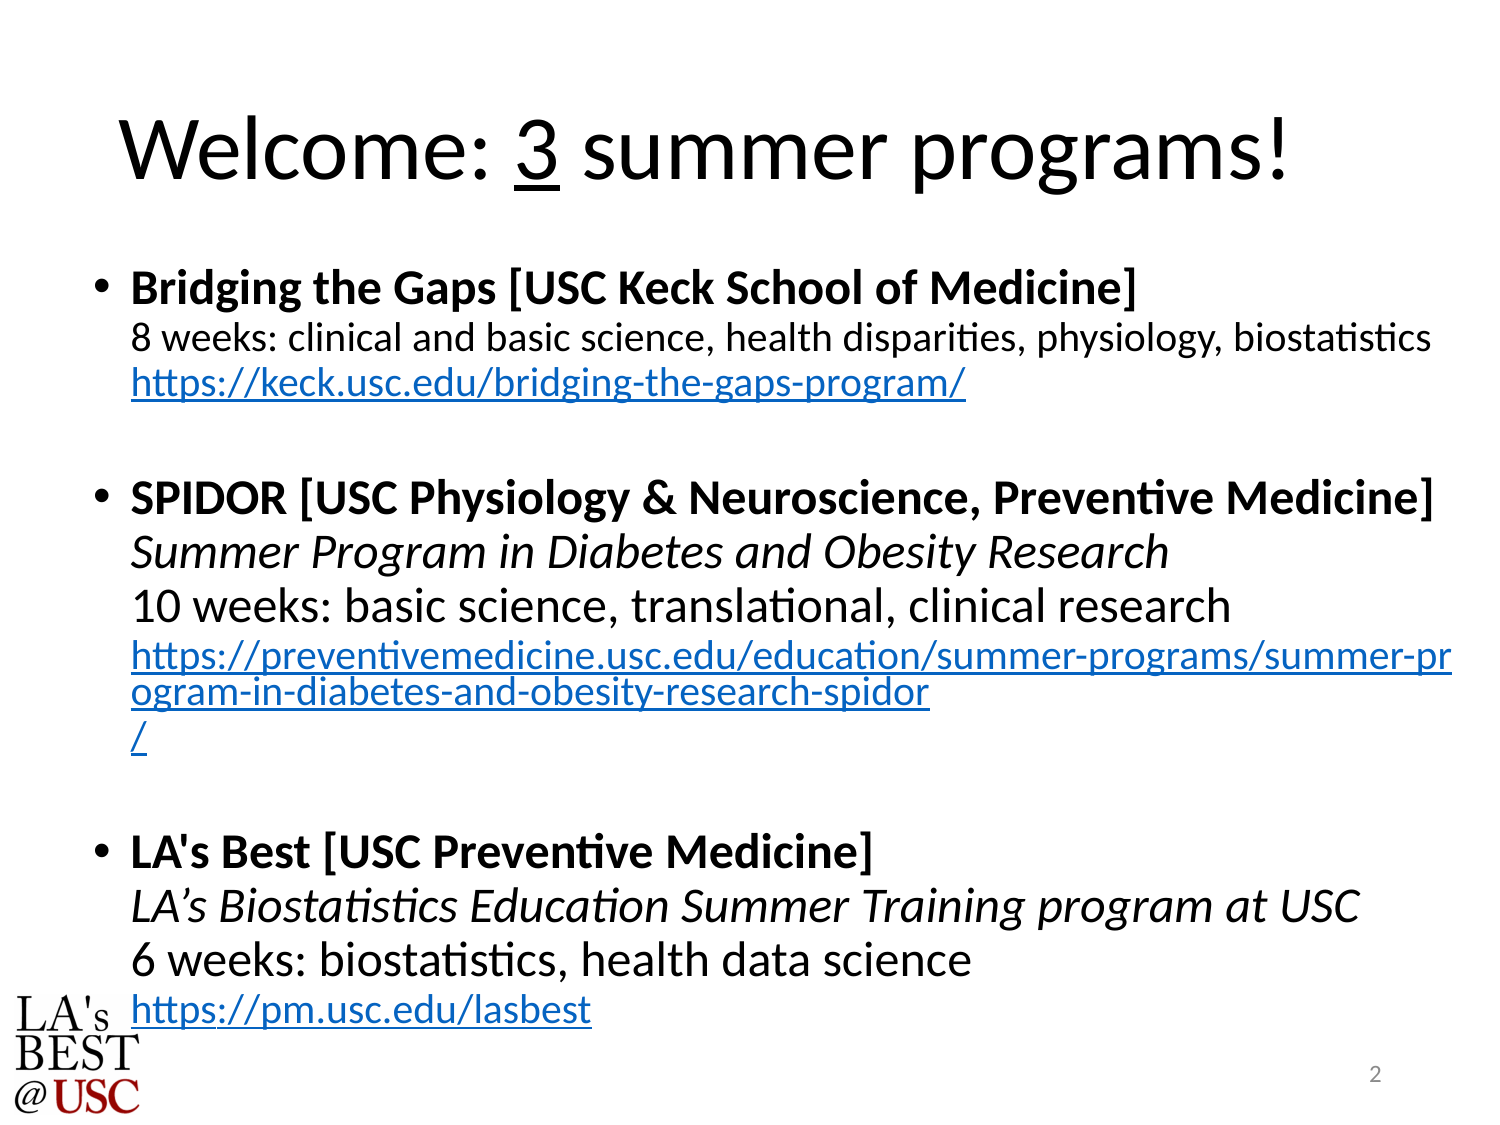

# Welcome: 3 summer programs!
Bridging the Gaps [USC Keck School of Medicine]
8 weeks: clinical and basic science, health disparities, physiology, biostatistics
https://keck.usc.edu/bridging-the-gaps-program/

SPIDOR [USC Physiology & Neuroscience, Preventive Medicine]
Summer Program in Diabetes and Obesity Research
10 weeks: basic science, translational, clinical research
https://preventivemedicine.usc.edu/education/summer-programs/summer-program-in-diabetes-and-obesity-research-spidor/

LA's Best [USC Preventive Medicine]
LA’s Biostatistics Education Summer Training program at USC
6 weeks: biostatistics, health data science
https://pm.usc.edu/lasbest
2